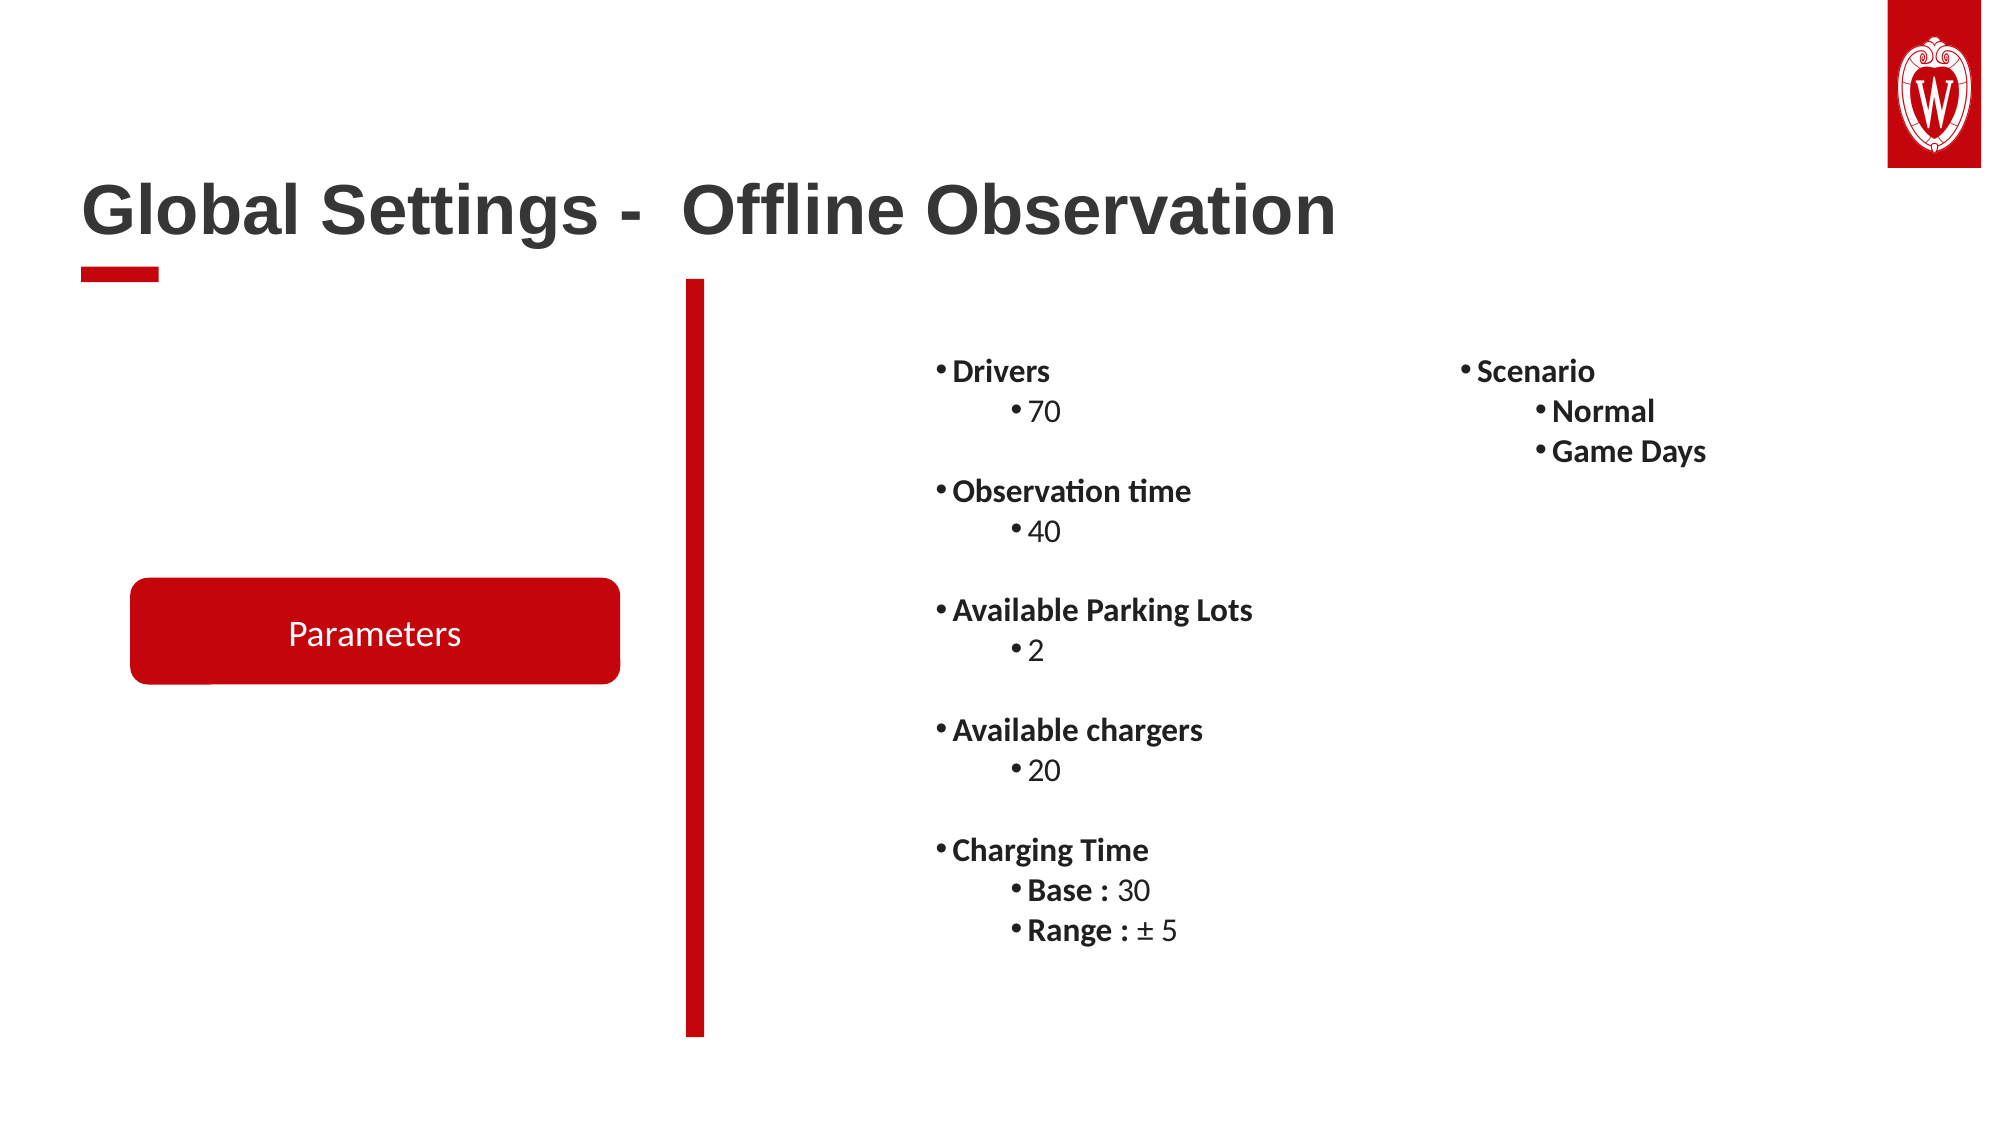

Global Settings -  Offline Observation

Drivers
70

Observation time
40

Available Parking Lots
2

Available chargers
20

Charging Time
Base : 30
Range : ± 5
Scenario
Normal
Game Days
Parameters